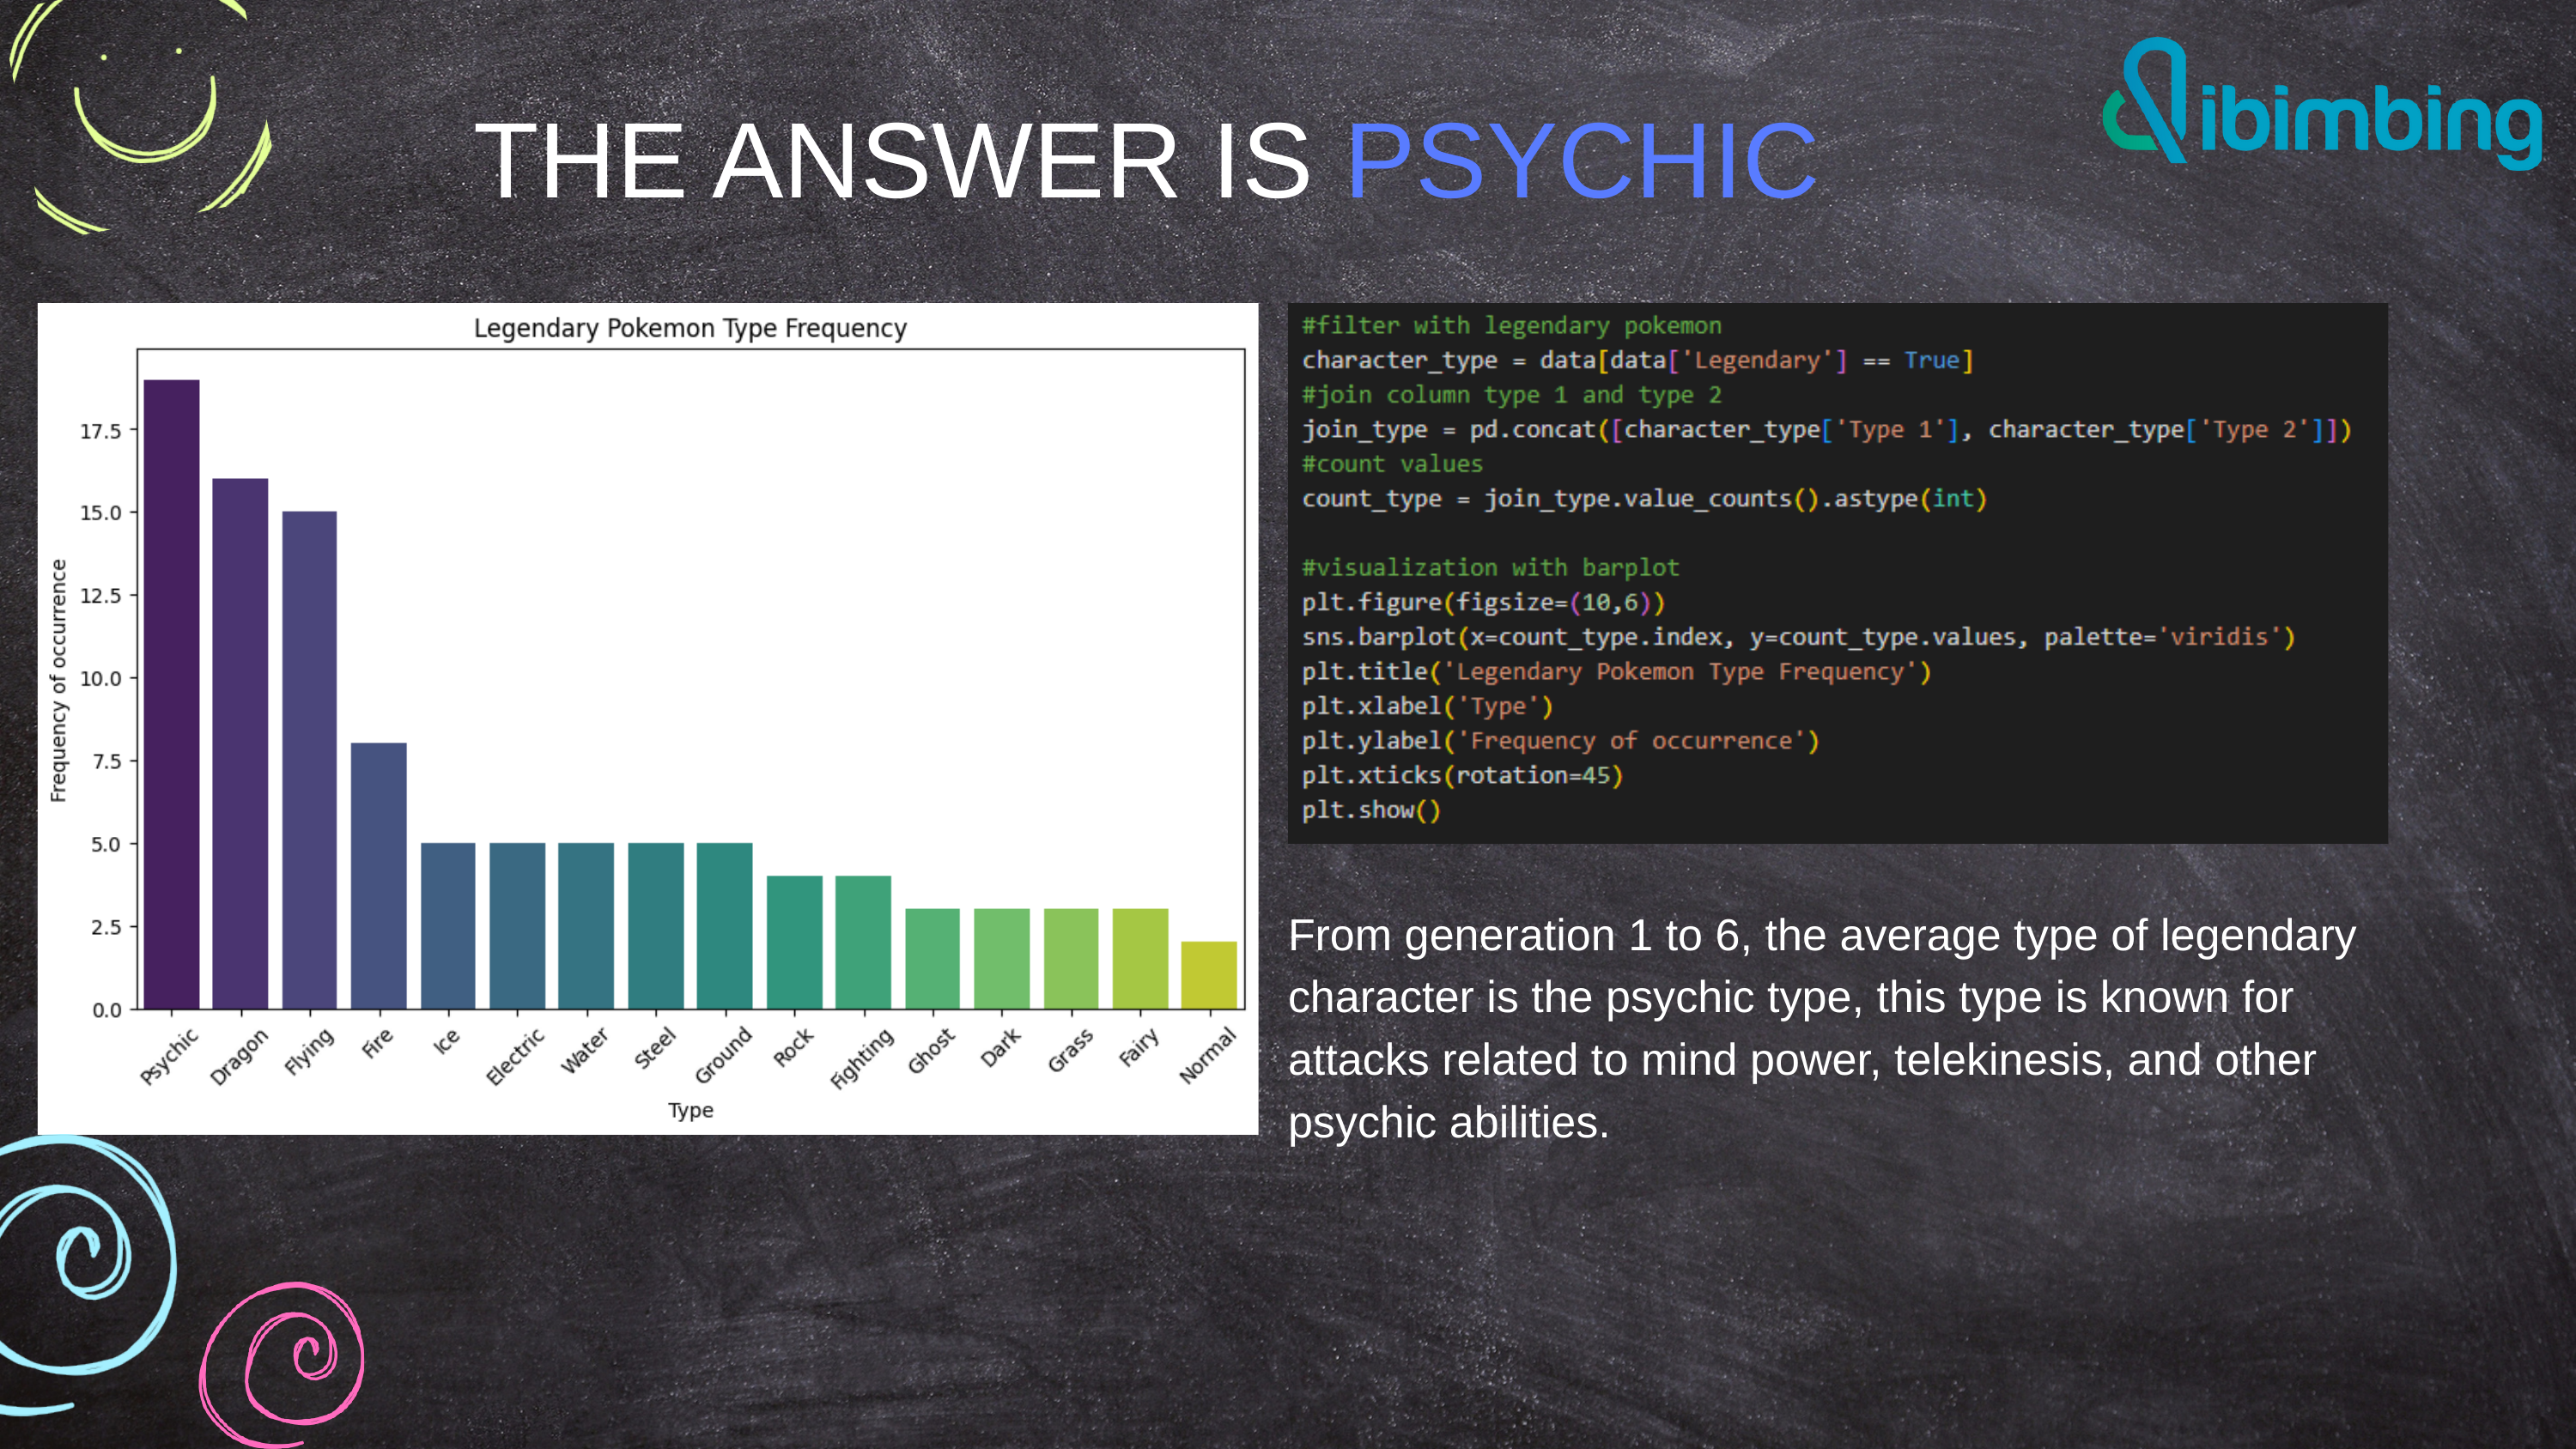

THE ANSWER IS PSYCHIC

From generation 1 to 6, the average type of legendary character is the psychic type, this type is known for attacks related to mind power, telekinesis, and other psychic abilities.